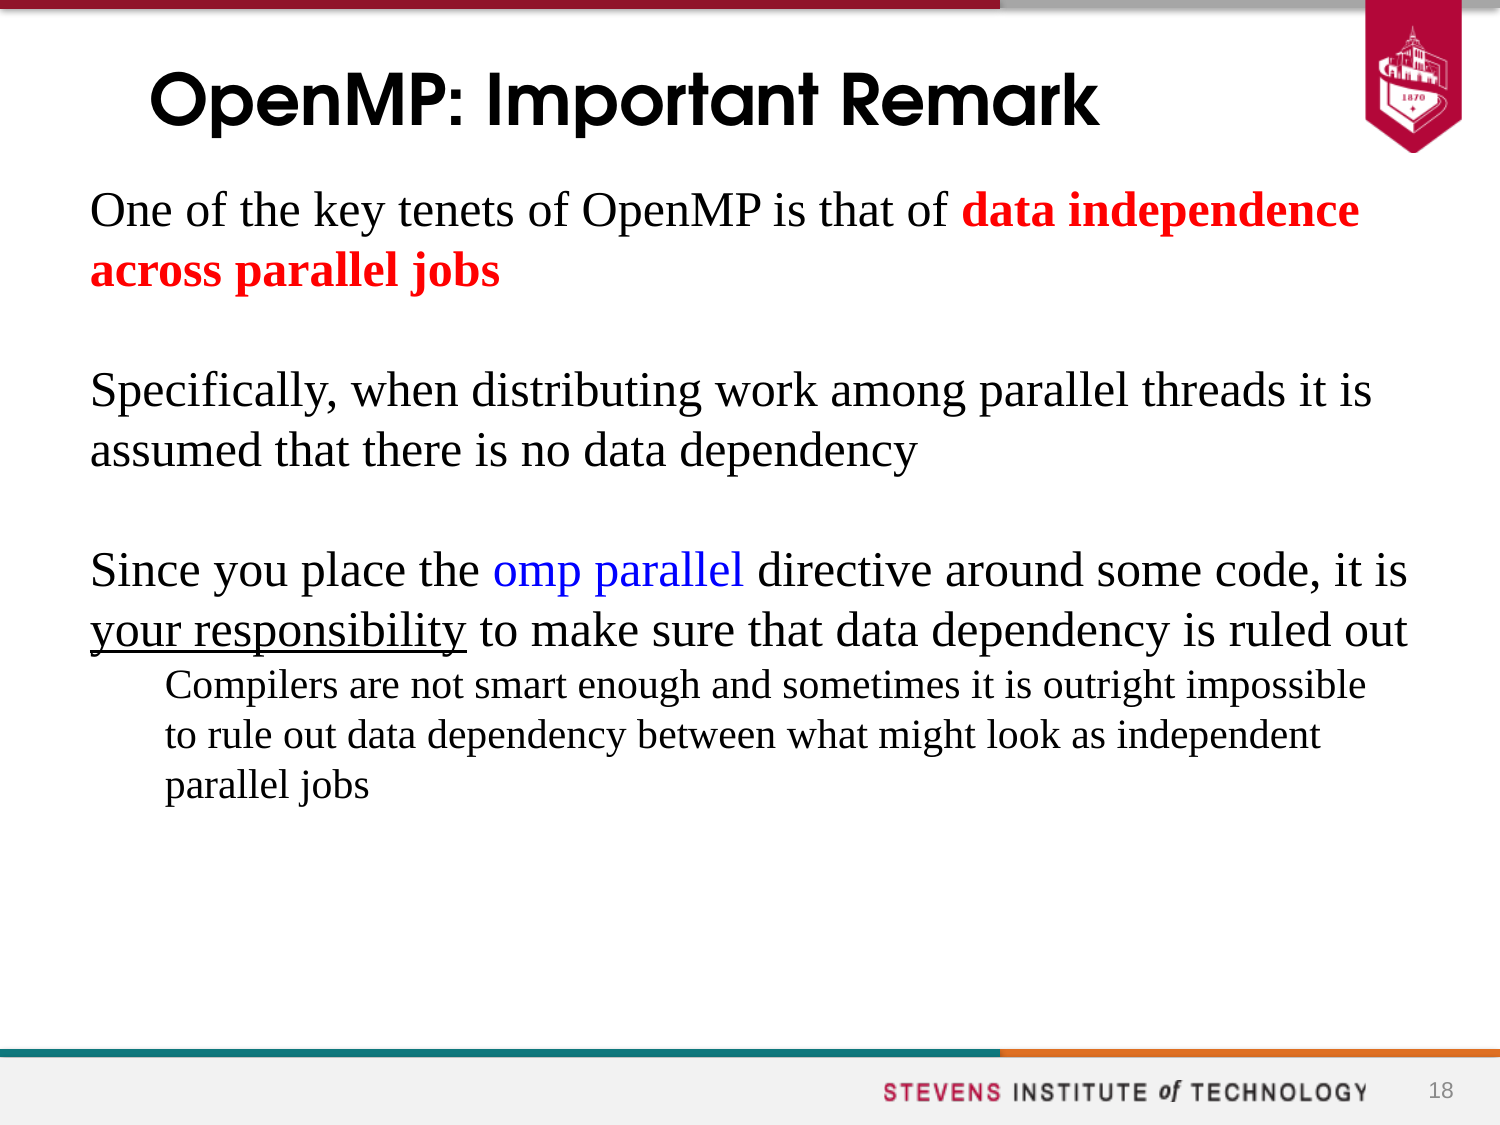

# OpenMP: Important Remark
One of the key tenets of OpenMP is that of data independence across parallel jobs

Specifically, when distributing work among parallel threads it is assumed that there is no data dependency

Since you place the omp parallel directive around some code, it is your responsibility to make sure that data dependency is ruled out
Compilers are not smart enough and sometimes it is outright impossible to rule out data dependency between what might look as independent parallel jobs
18